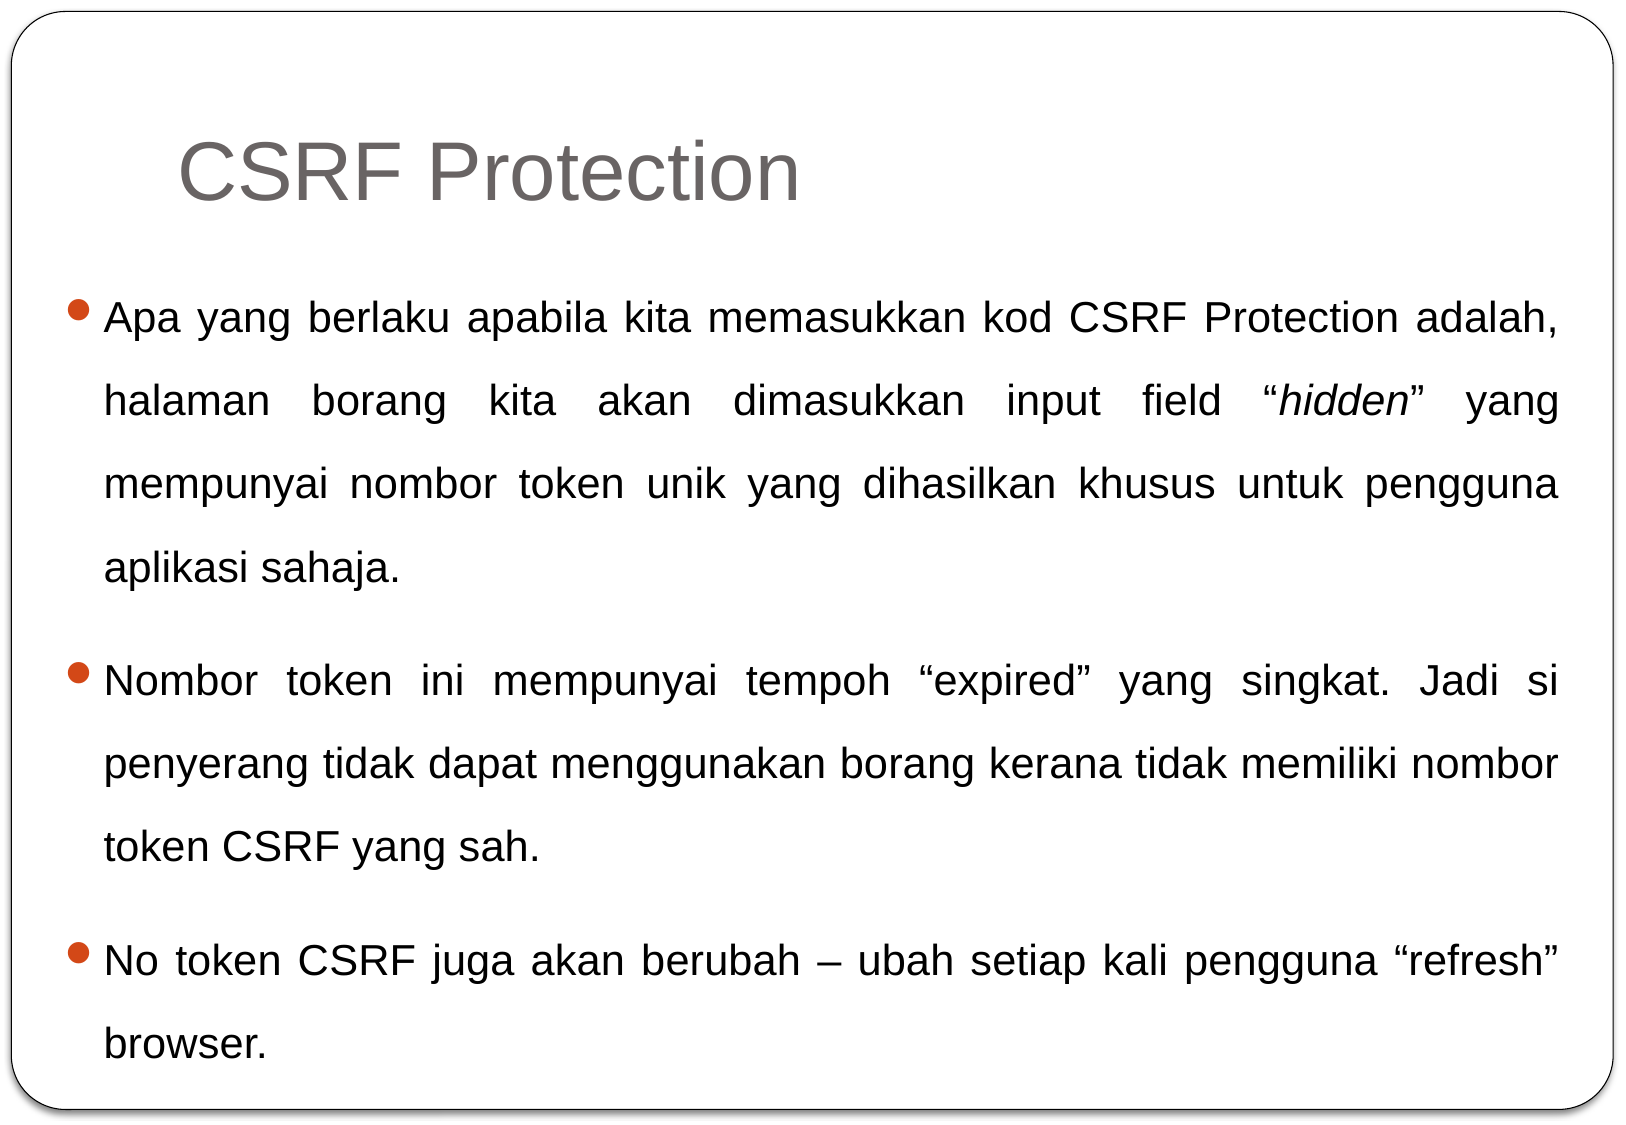

# CSRF Protection
Apa yang berlaku apabila kita memasukkan kod CSRF Protection adalah, halaman borang kita akan dimasukkan input field “hidden” yang mempunyai nombor token unik yang dihasilkan khusus untuk pengguna aplikasi sahaja.
Nombor token ini mempunyai tempoh “expired” yang singkat. Jadi si penyerang tidak dapat menggunakan borang kerana tidak memiliki nombor token CSRF yang sah.
No token CSRF juga akan berubah – ubah setiap kali pengguna “refresh” browser.